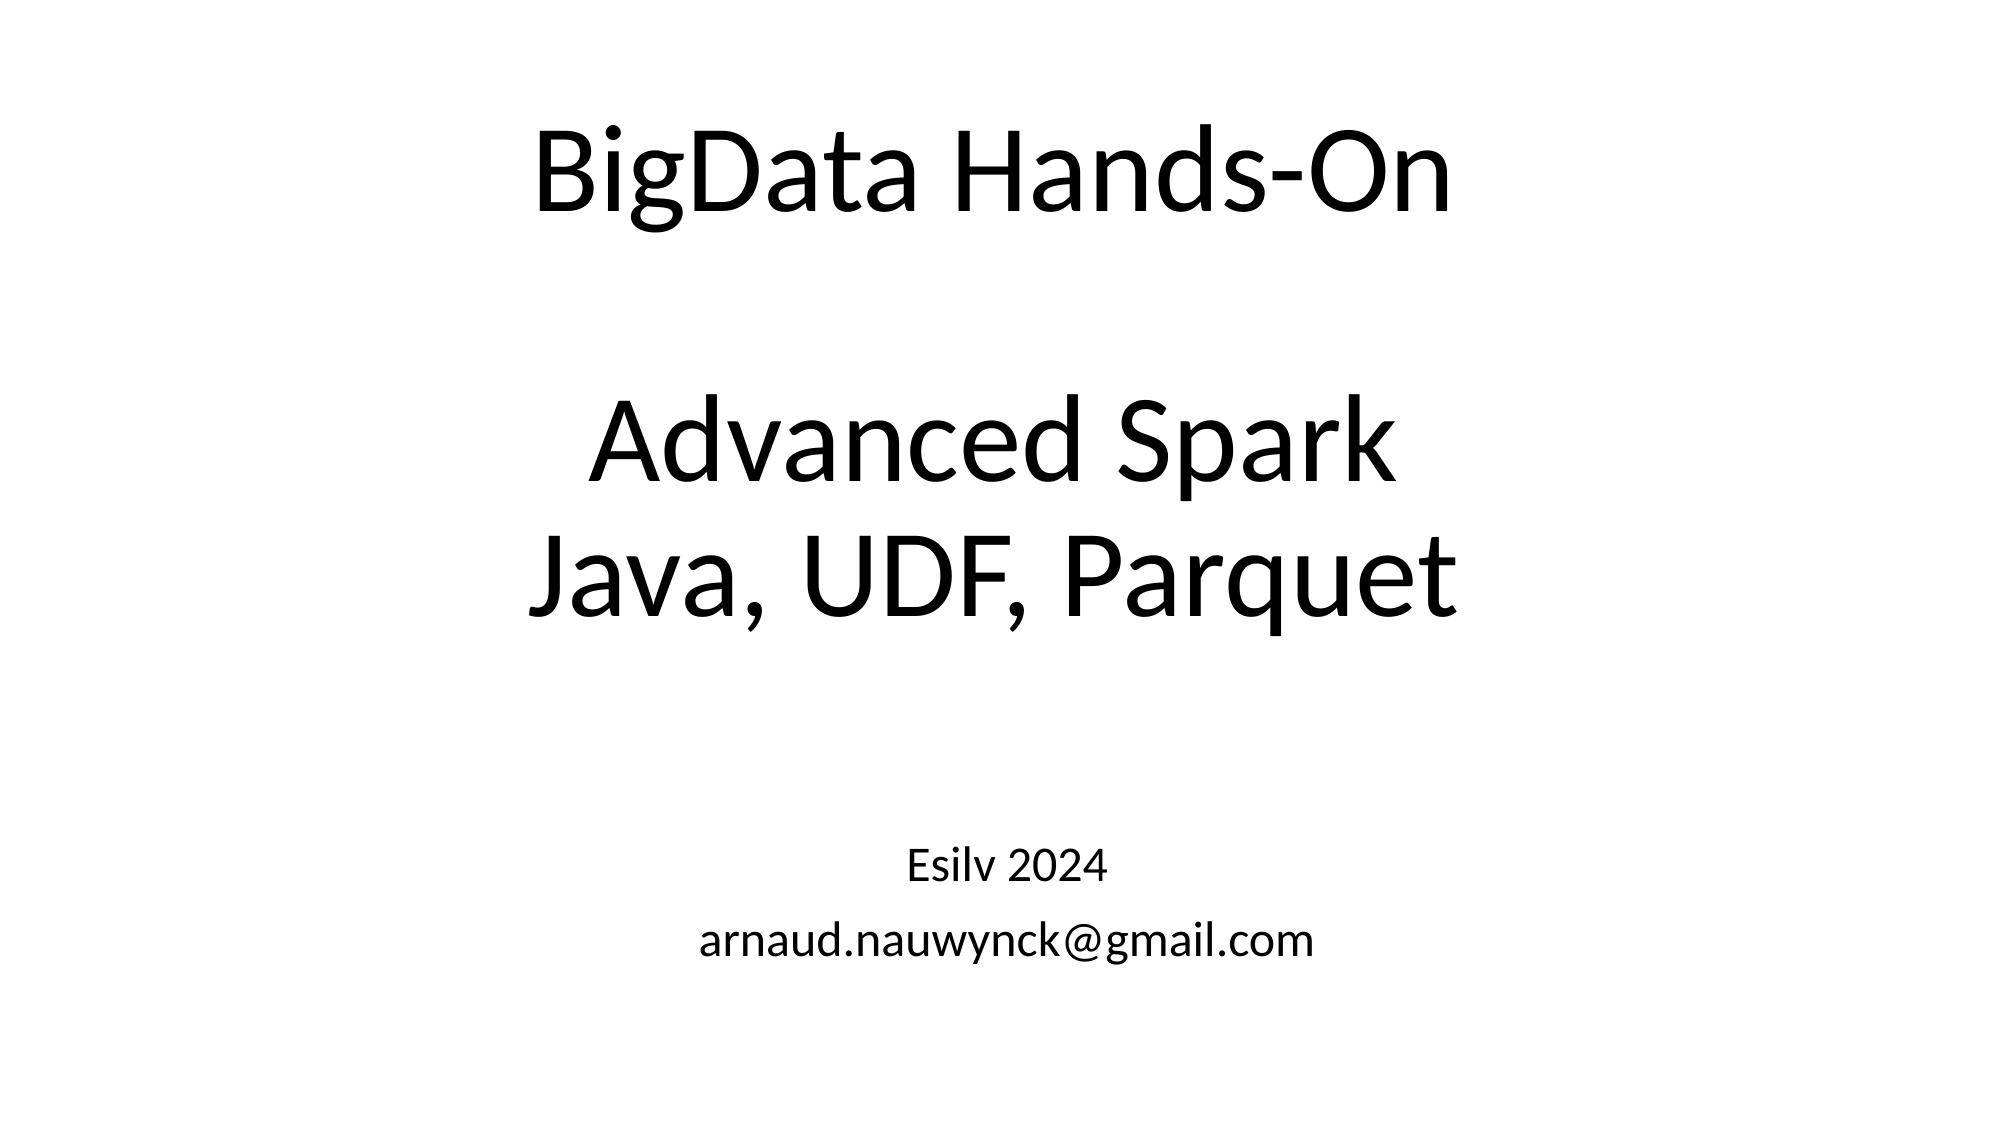

# BigData Hands-On Advanced Spark Java, UDF, Parquet
Esilv 2024
arnaud.nauwynck@gmail.com